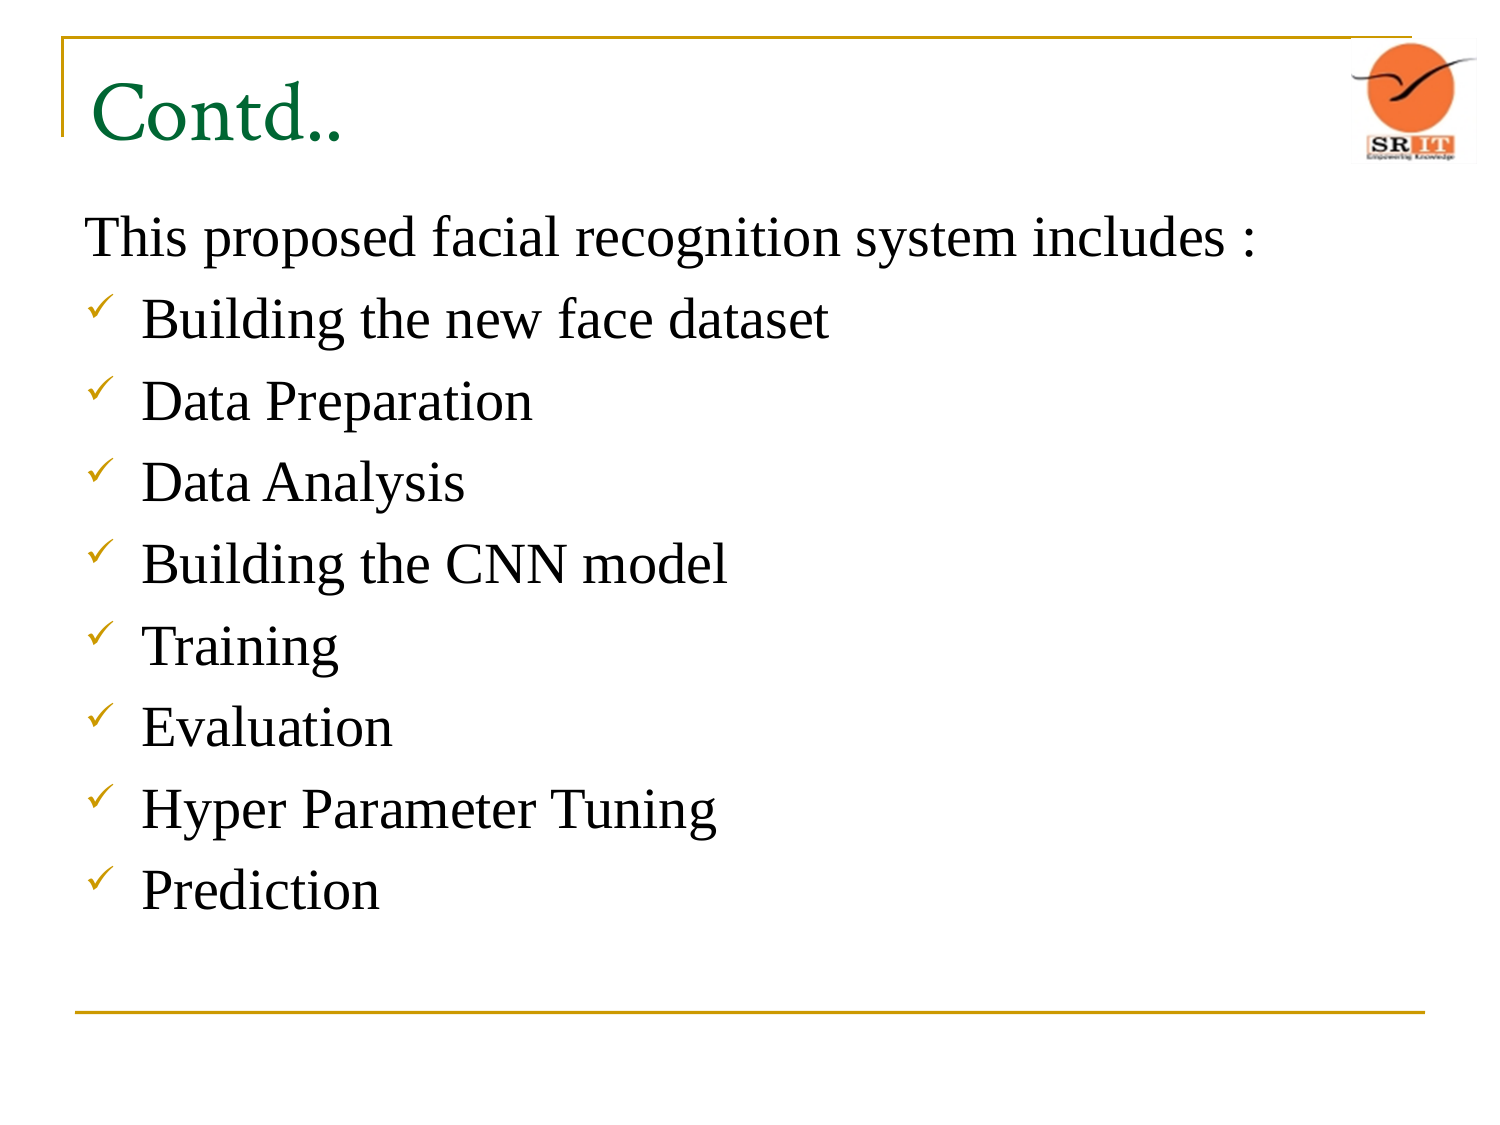

# Contd..
This proposed facial recognition system includes :
Building the new face dataset
Data Preparation
Data Analysis
Building the CNN model
Training
Evaluation
Hyper Parameter Tuning
Prediction